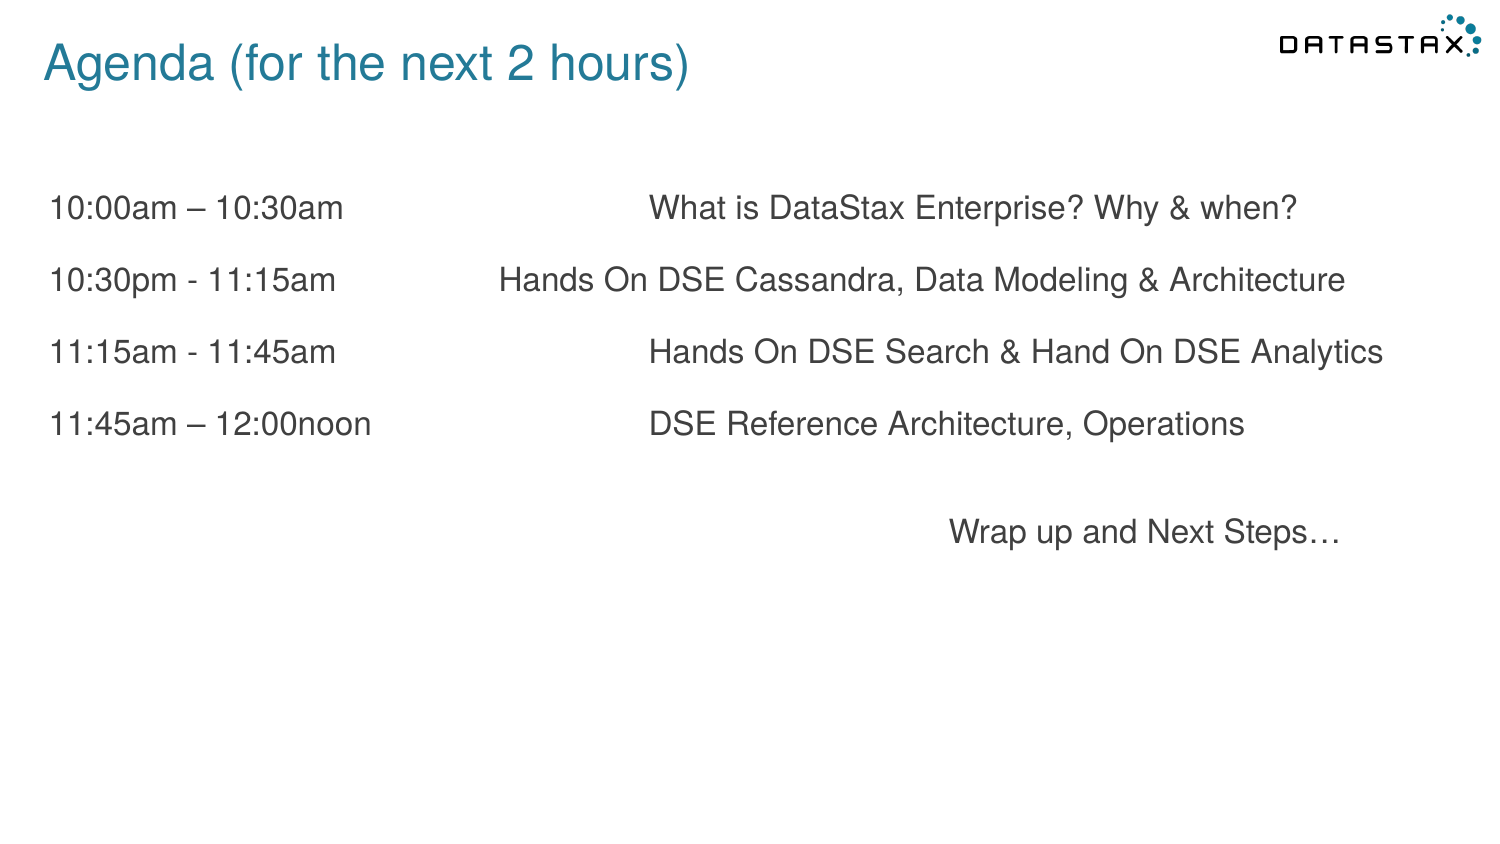

# Agenda (for the next 2 hours)

10:00am – 10:30am  	  	What is DataStax Enterprise? Why & when?

10:30pm - 11:15am 		Hands On DSE Cassandra, Data Modeling & Architecture

11:15am - 11:45am  	   	Hands On DSE Search & Hand On DSE Analytics

11:45am – 12:00noon  	   	DSE Reference Architecture, Operations

						Wrap up and Next Steps…